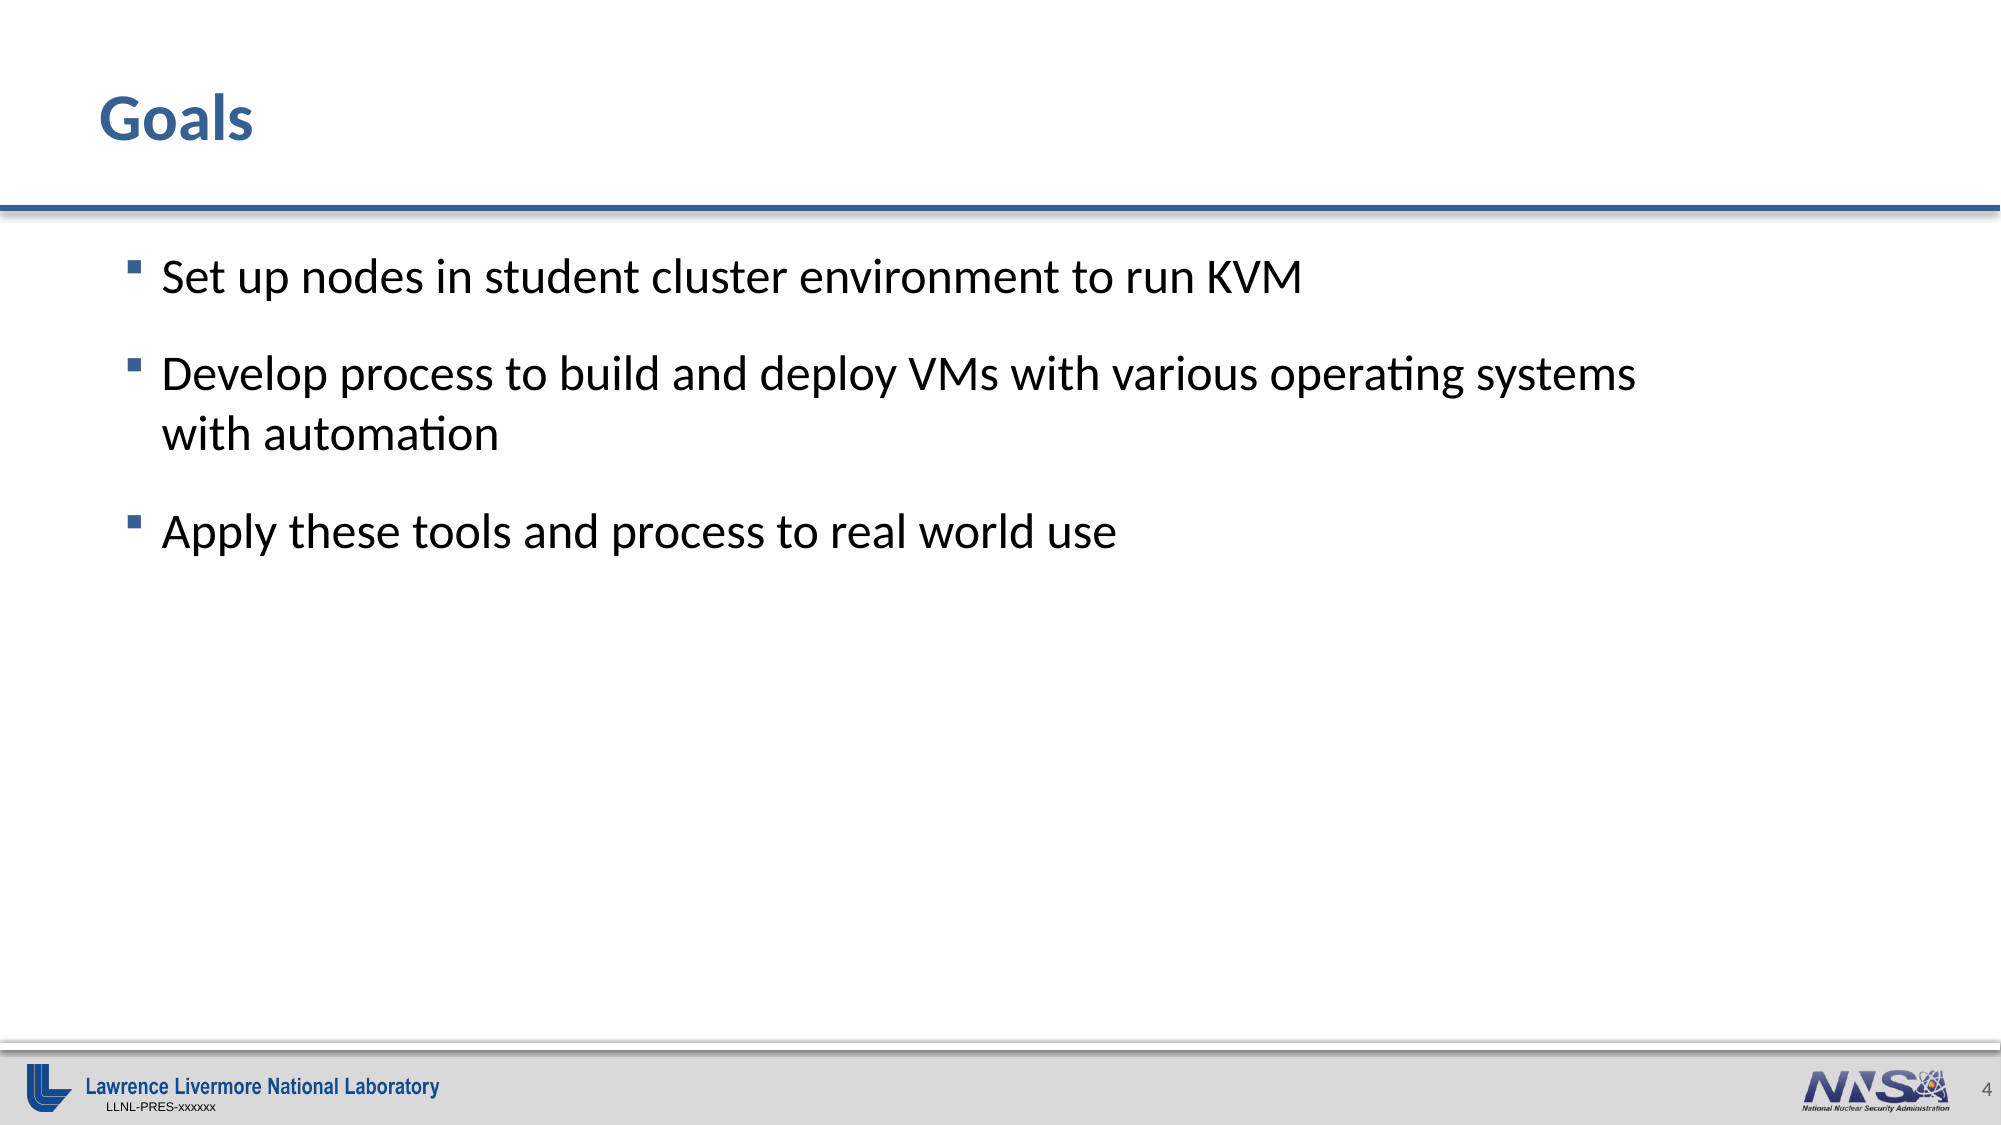

# Goals
Set up nodes in student cluster environment to run KVM
Develop process to build and deploy VMs with various operating systems with automation
Apply these tools and process to real world use